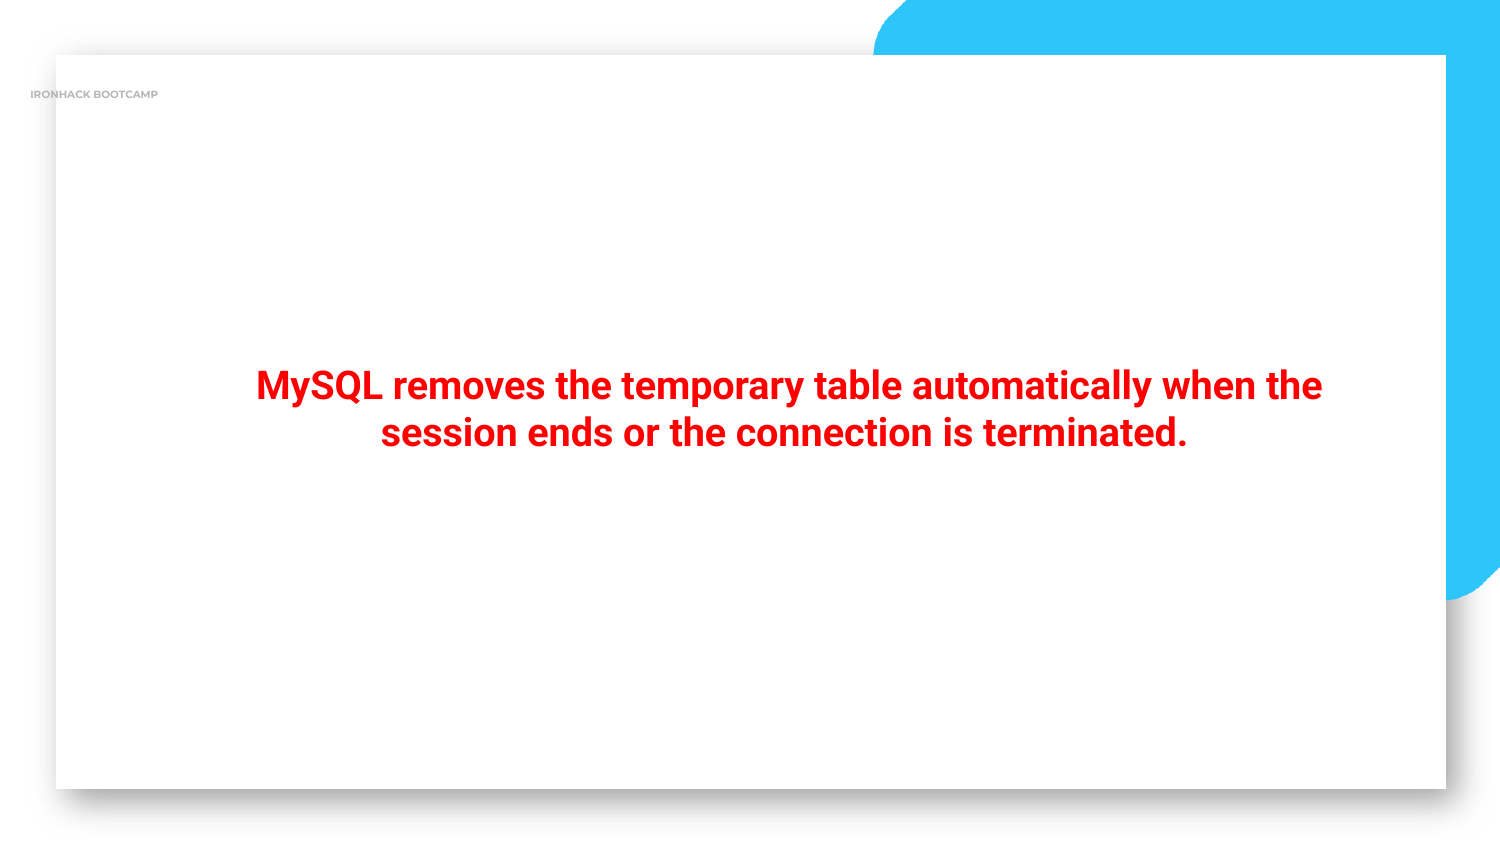

IRONHACK BOOTCAMP

MySQL removes the temporary table automatically when the session ends or the connection is terminated.